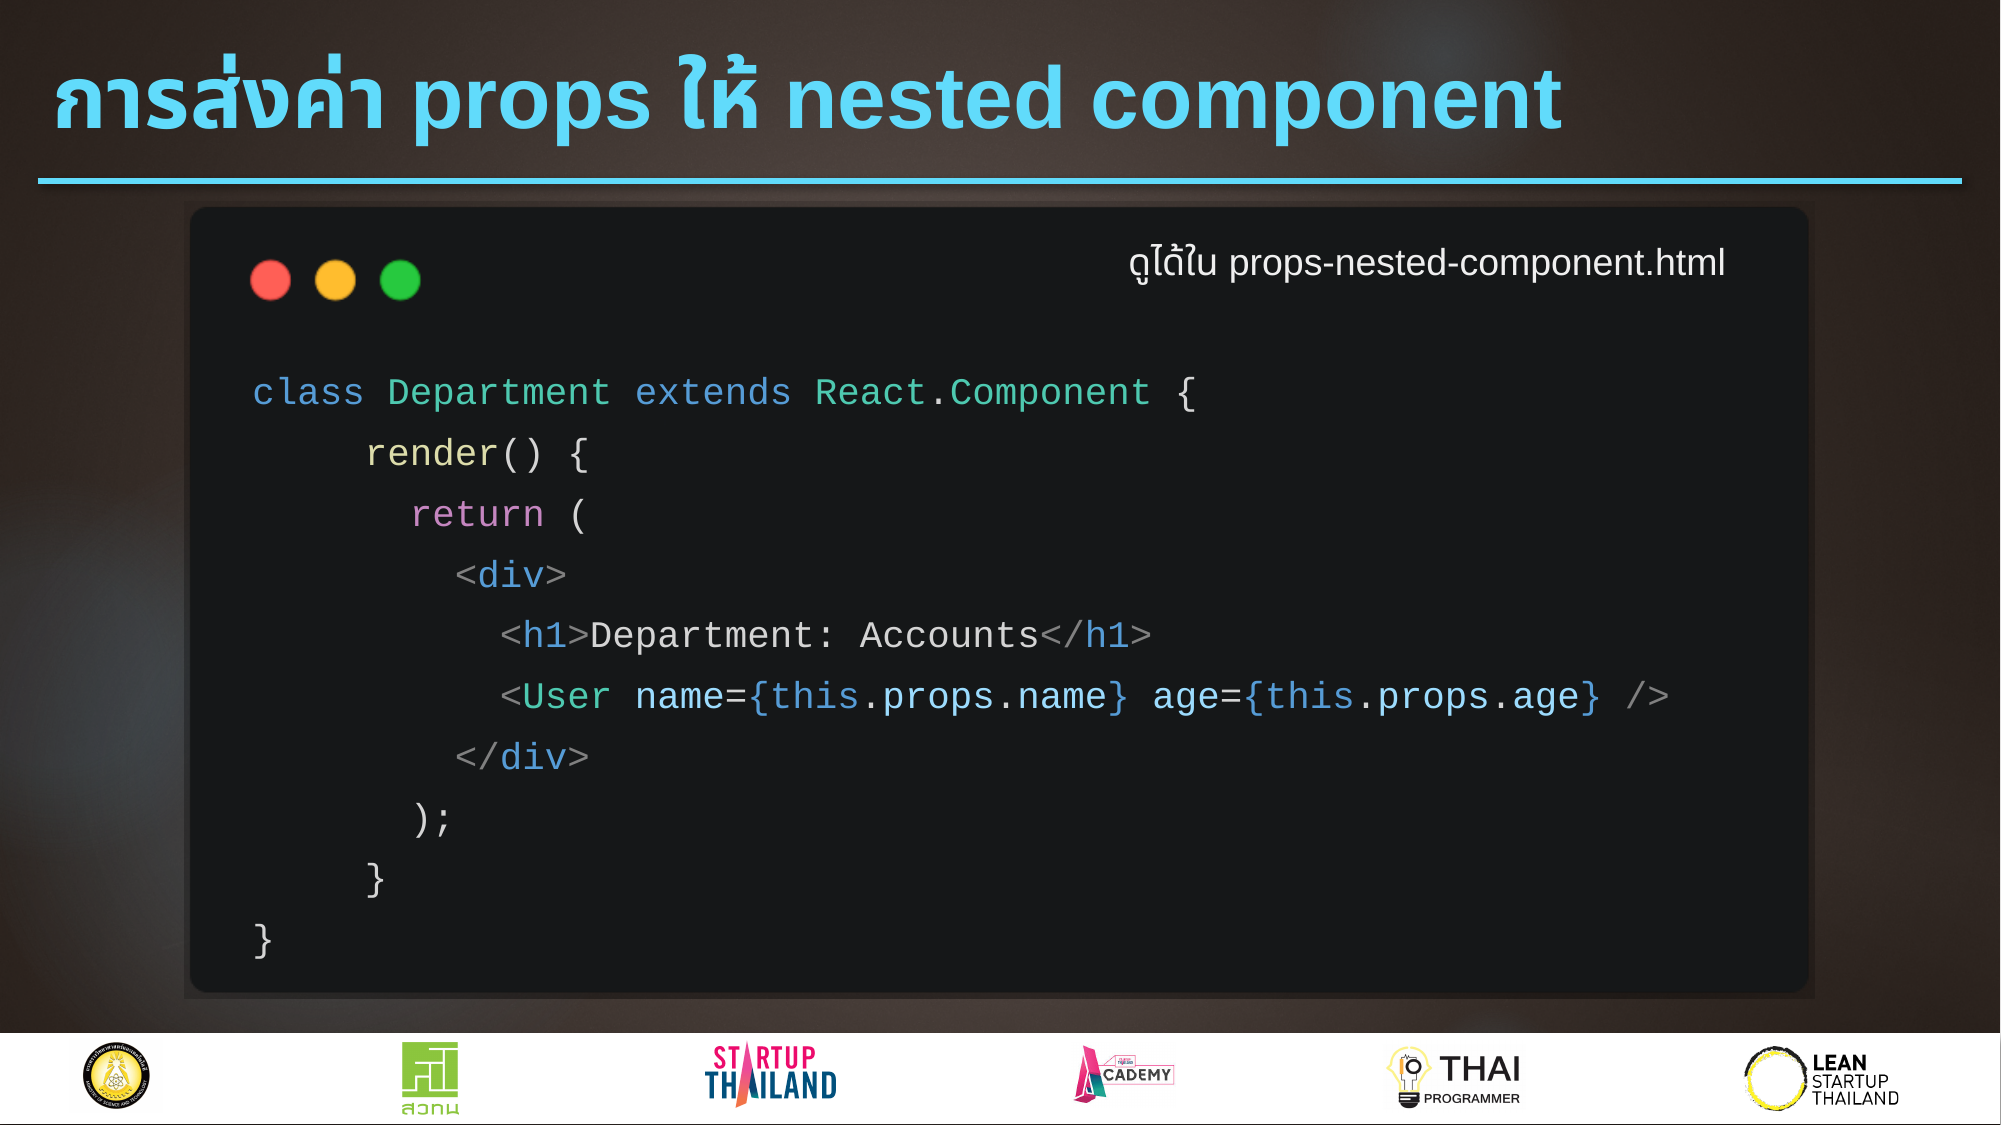

# การส่งค่า props ให้ nested component
ดูได้ใน props-nested-component.html
class Department extends React.Component {
     render() {
       return (
         <div>
           <h1>Department: Accounts</h1>
           <User name={this.props.name} age={this.props.age} />
         </div>
       );
     }
}